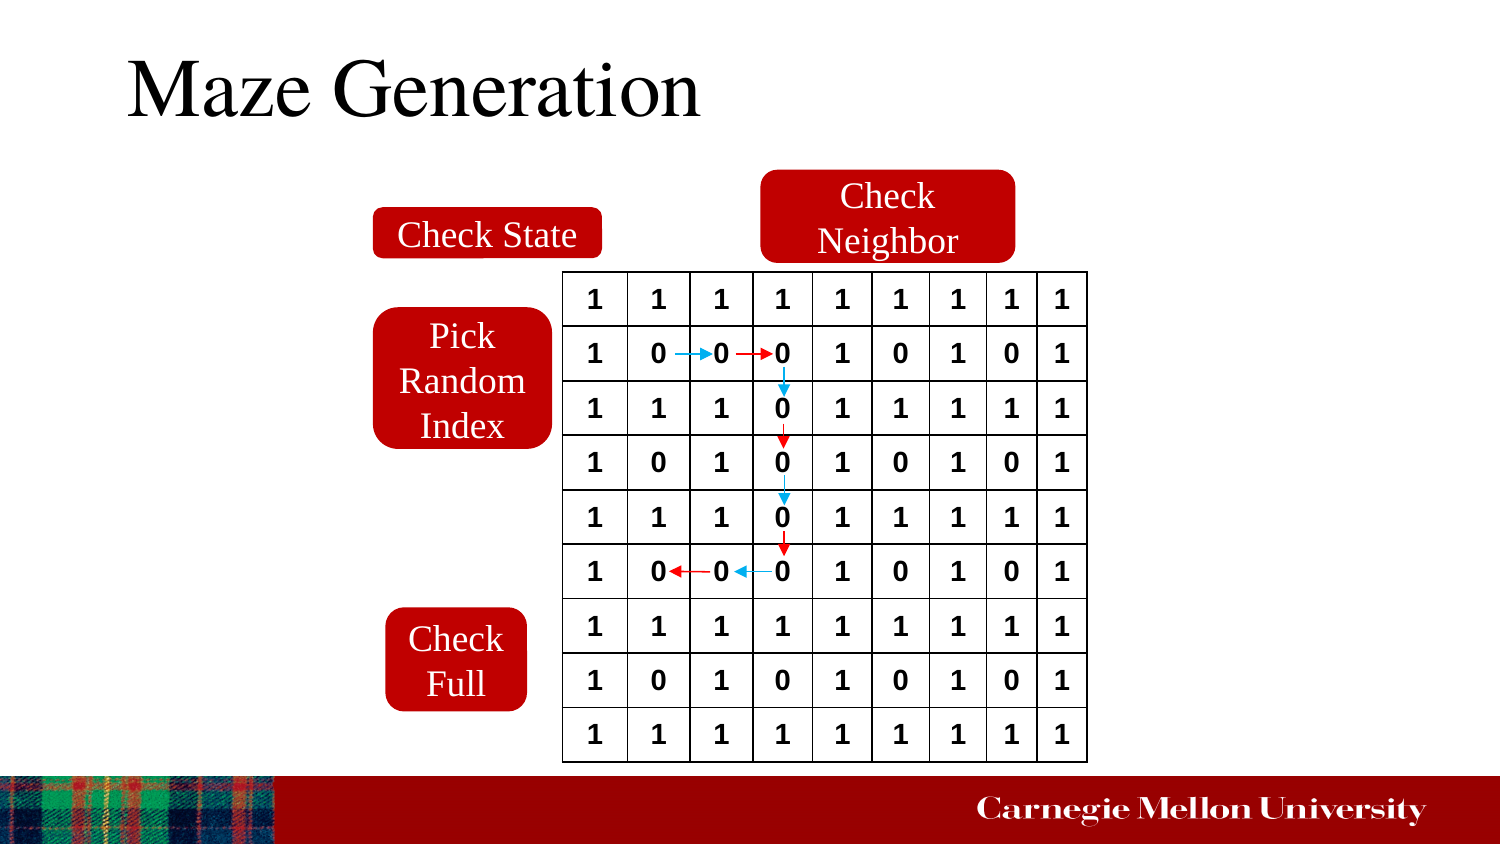

Maze Generation
Check Neighbor
Check State
| 1 | 1 | 1 | 1 | 1 | 1 | 1 | 1 | 1 |
| --- | --- | --- | --- | --- | --- | --- | --- | --- |
| 1 | 0 | 0 | 0 | 1 | 0 | 1 | 0 | 1 |
| 1 | 1 | 1 | 0 | 1 | 1 | 1 | 1 | 1 |
| 1 | 0 | 1 | 0 | 1 | 0 | 1 | 0 | 1 |
| 1 | 1 | 1 | 0 | 1 | 1 | 1 | 1 | 1 |
| 1 | 0 | 0 | 0 | 1 | 0 | 1 | 0 | 1 |
| 1 | 1 | 1 | 1 | 1 | 1 | 1 | 1 | 1 |
| 1 | 0 | 1 | 0 | 1 | 0 | 1 | 0 | 1 |
| 1 | 1 | 1 | 1 | 1 | 1 | 1 | 1 | 1 |
Pick Random Index
Check Full